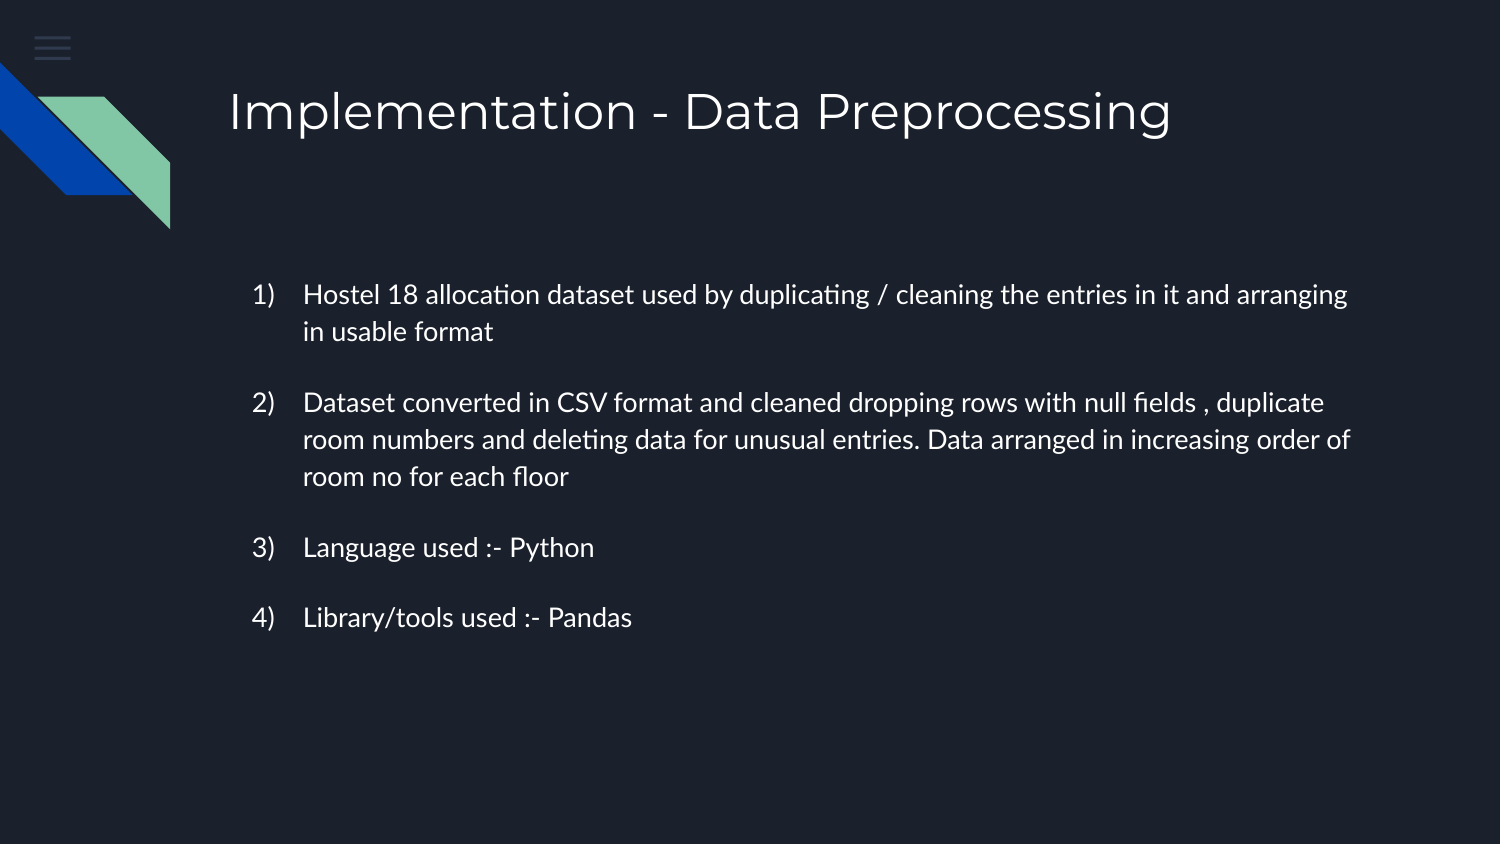

# Implementation - Data Preprocessing

Hostel 18 allocation dataset used by duplicating / cleaning the entries in it and arranging in usable format
Dataset converted in CSV format and cleaned dropping rows with null fields , duplicate room numbers and deleting data for unusual entries. Data arranged in increasing order of room no for each floor
Language used :- Python
Library/tools used :- Pandas